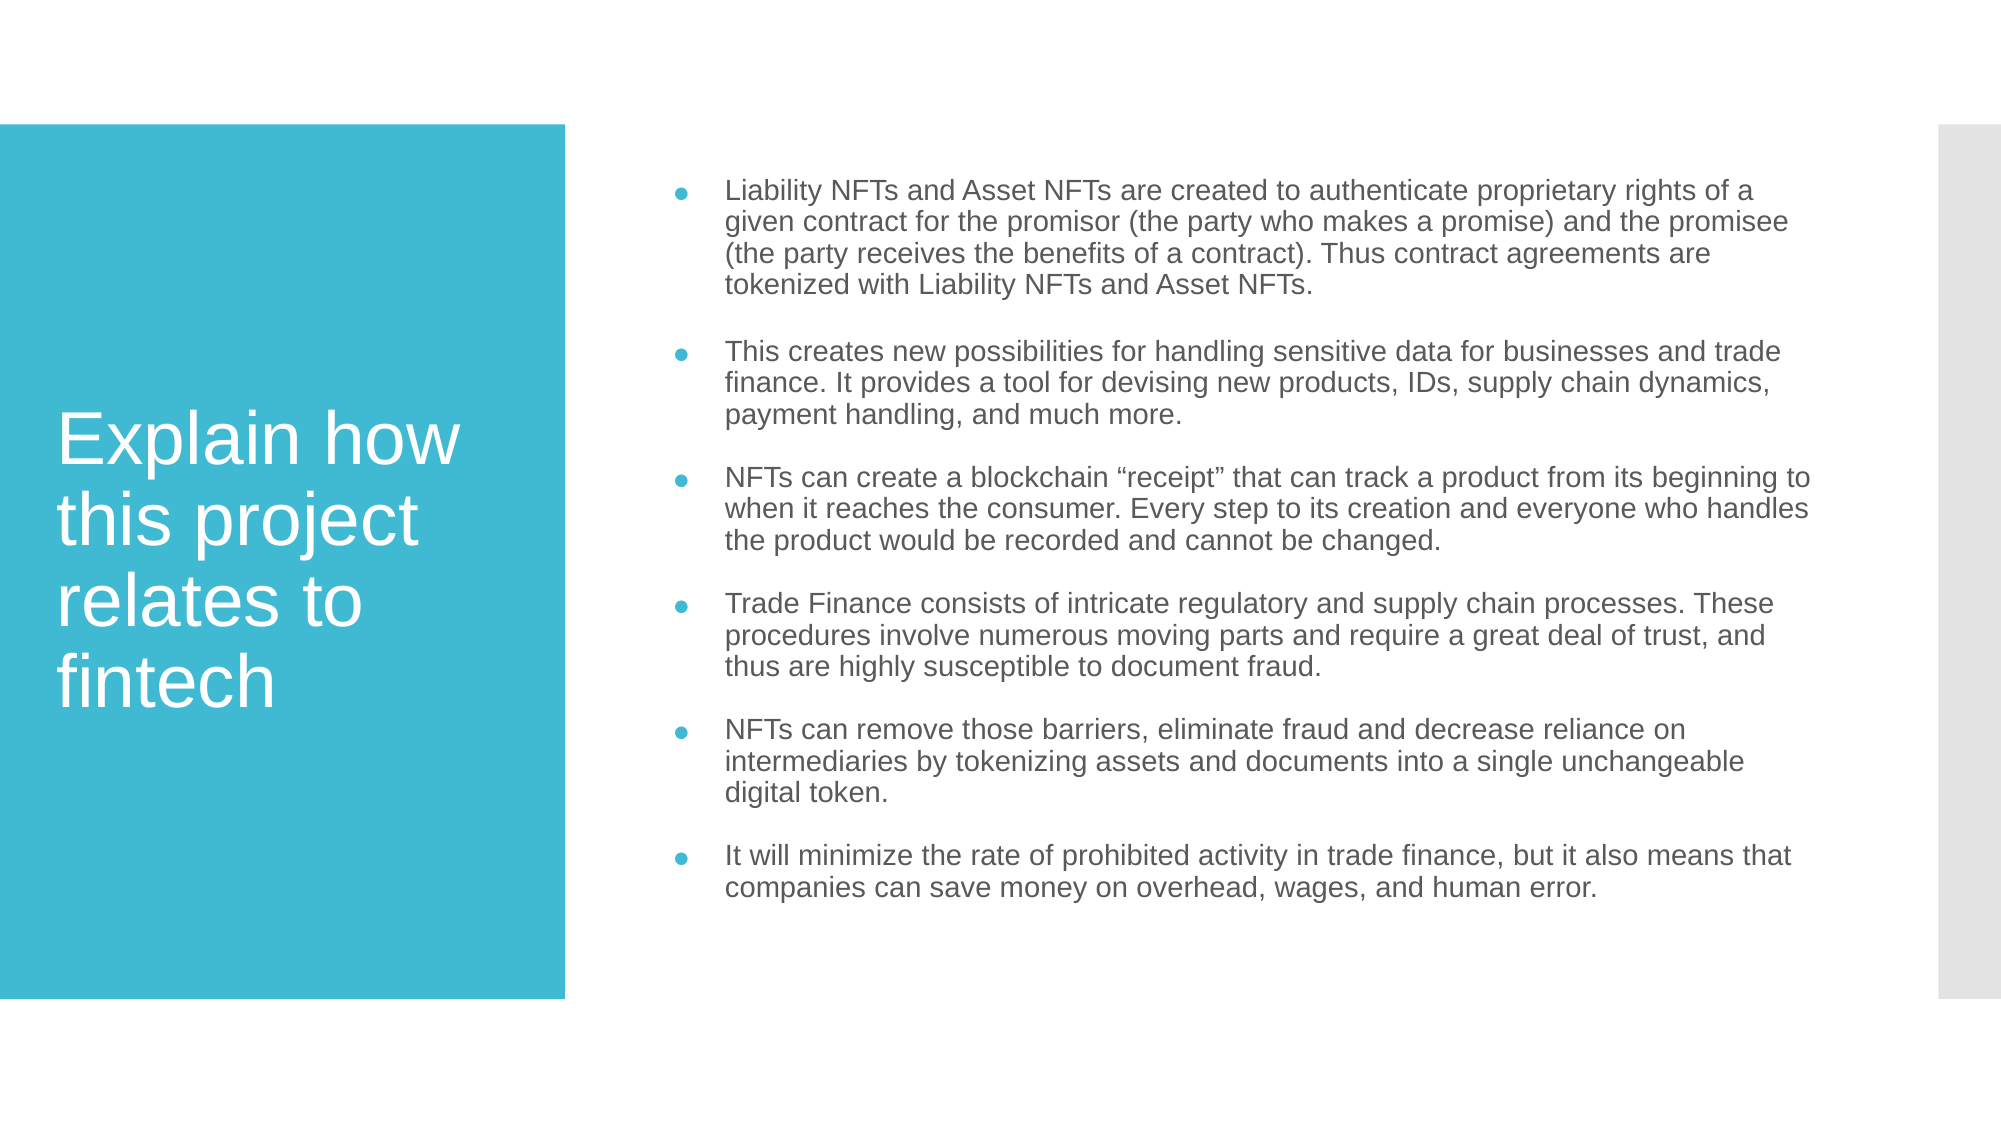

Liability NFTs and Asset NFTs are created to authenticate proprietary rights of a given contract for the promisor (the party who makes a promise) and the promisee (the party receives the benefits of a contract). Thus contract agreements are tokenized with Liability NFTs and Asset NFTs.
This creates new possibilities for handling sensitive data for businesses and trade finance. It provides a tool for devising new products, IDs, supply chain dynamics, payment handling, and much more.
NFTs can create a blockchain “receipt” that can track a product from its beginning to when it reaches the consumer. Every step to its creation and everyone who handles the product would be recorded and cannot be changed.
Trade Finance consists of intricate regulatory and supply chain processes. These procedures involve numerous moving parts and require a great deal of trust, and thus are highly susceptible to document fraud.
NFTs can remove those barriers, eliminate fraud and decrease reliance on intermediaries by tokenizing assets and documents into a single unchangeable digital token.
It will minimize the rate of prohibited activity in trade finance, but it also means that companies can save money on overhead, wages, and human error.

# Explain how this project relates to fintech